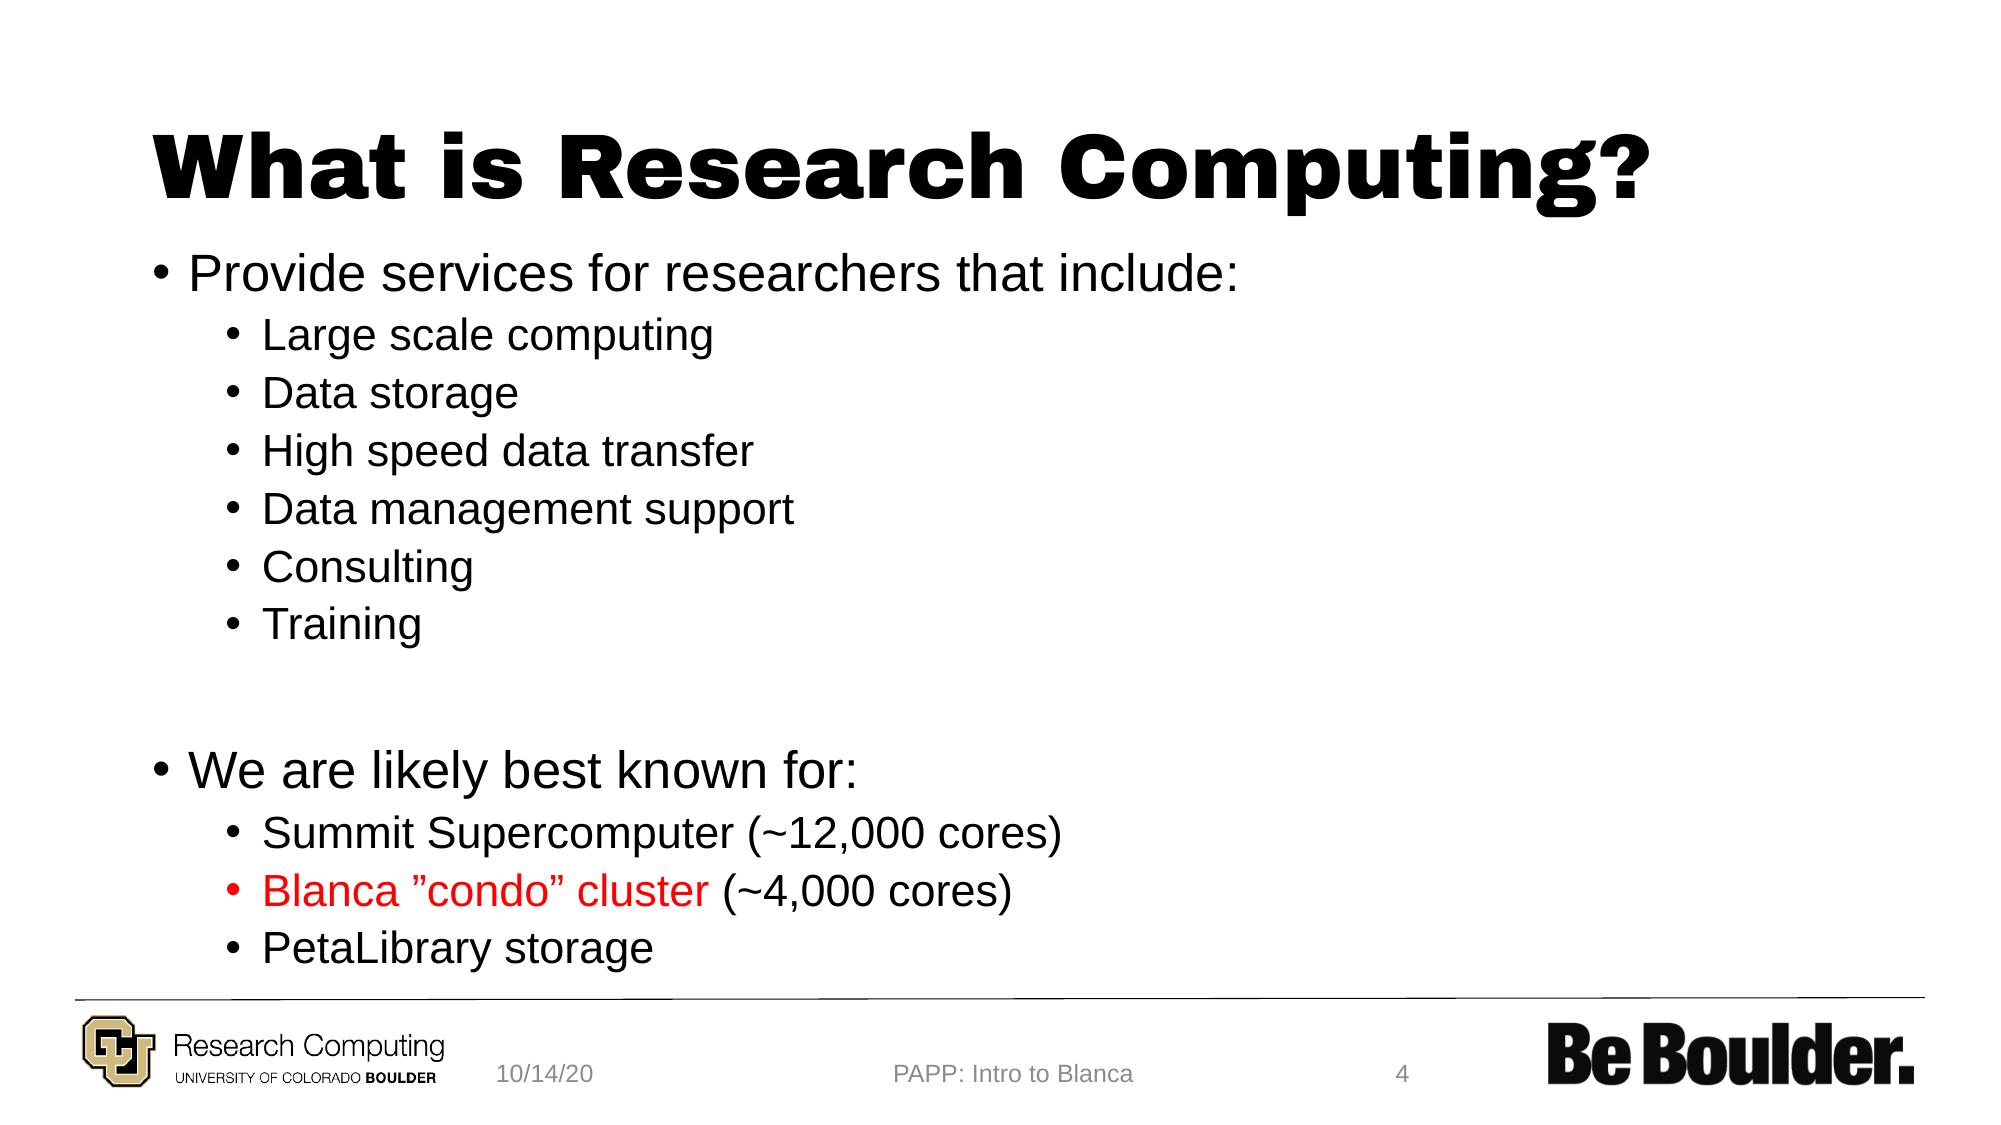

# What is Research Computing?
Provide services for researchers that include:
Large scale computing
Data storage
High speed data transfer
Data management support
Consulting
Training

We are likely best known for:
Summit Supercomputer (~12,000 cores)
Blanca ”condo” cluster (~4,000 cores)
PetaLibrary storage
10/14/20
PAPP: Intro to Blanca
4